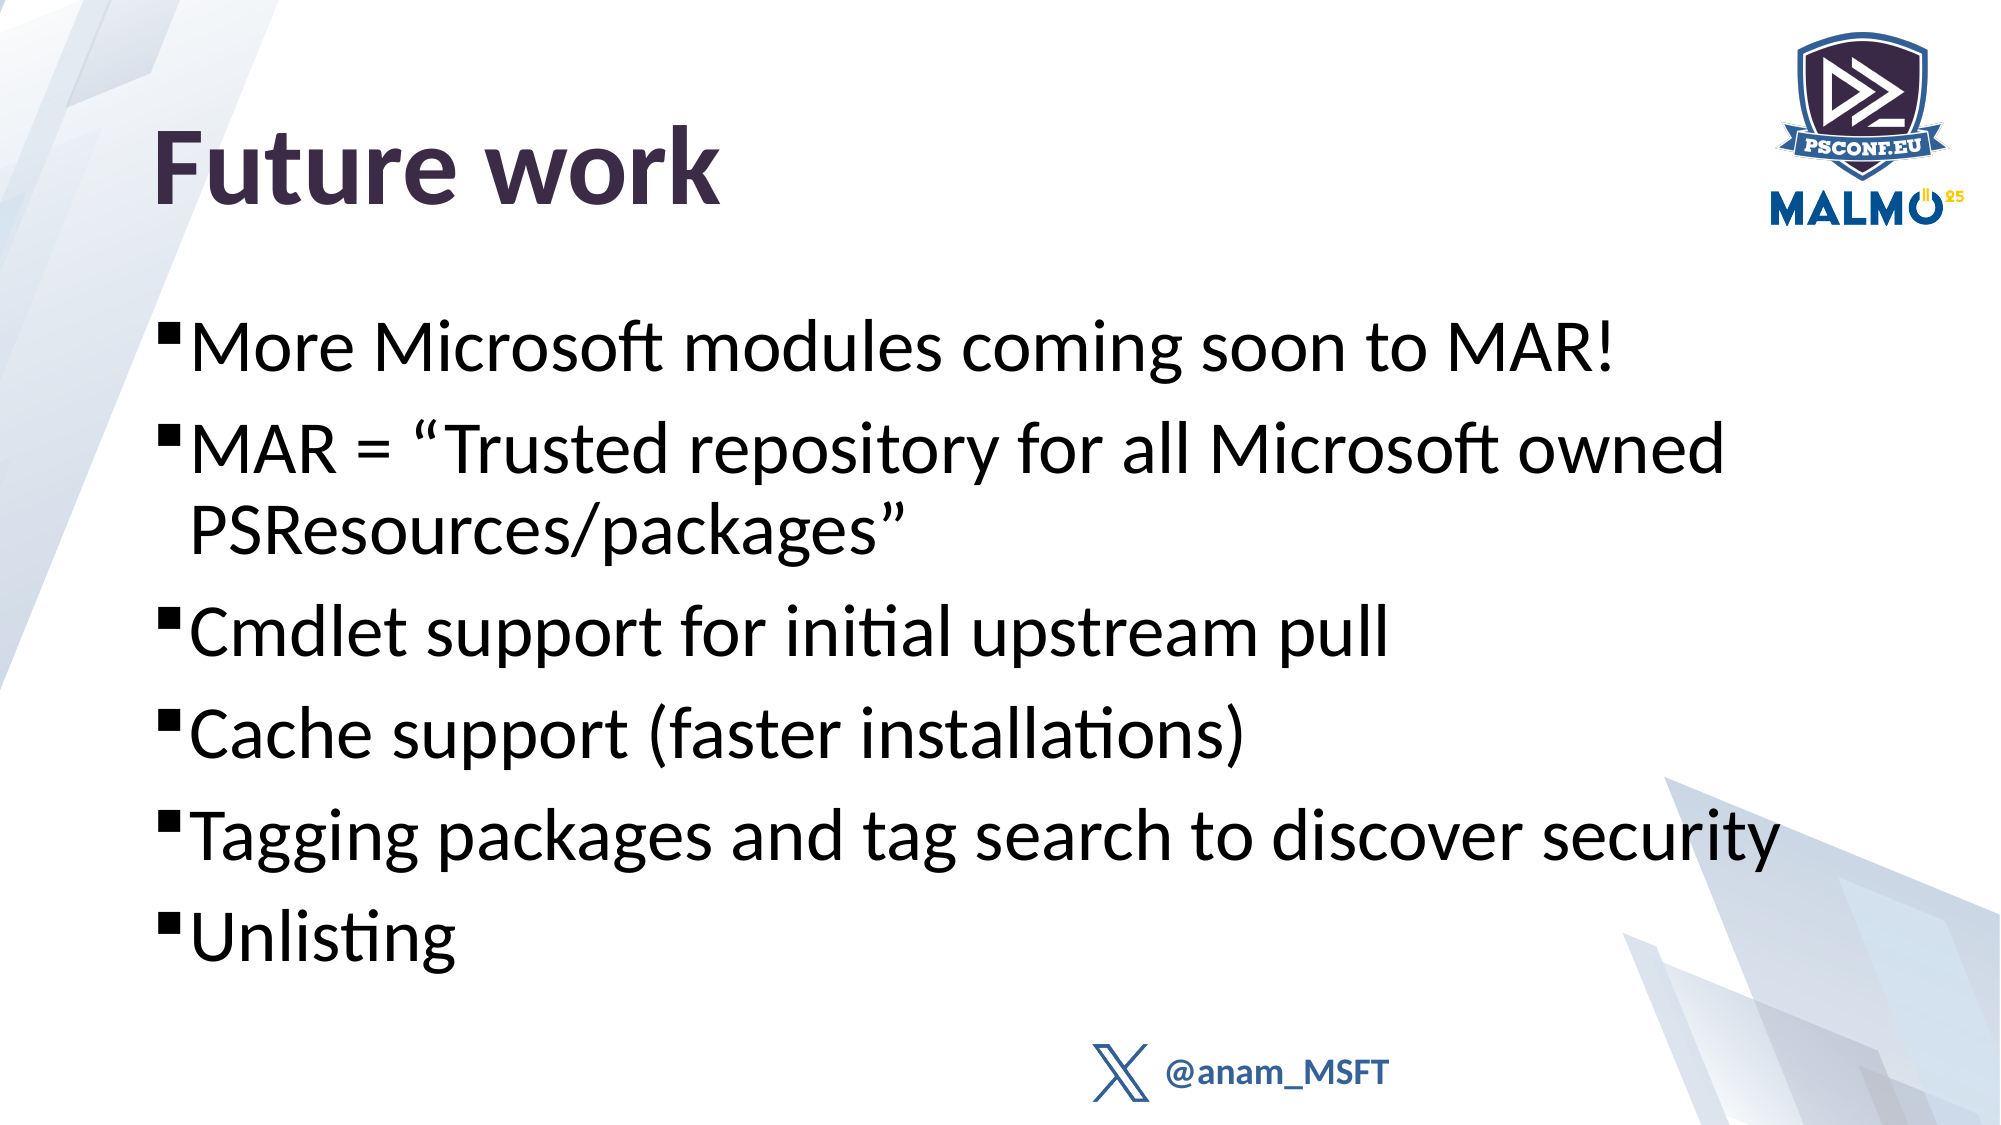

# Future work
More Microsoft modules coming soon to MAR!
MAR = “Trusted repository for all Microsoft owned PSResources/packages”
Cmdlet support for initial upstream pull
Cache support (faster installations)
Tagging packages and tag search to discover security
Unlisting